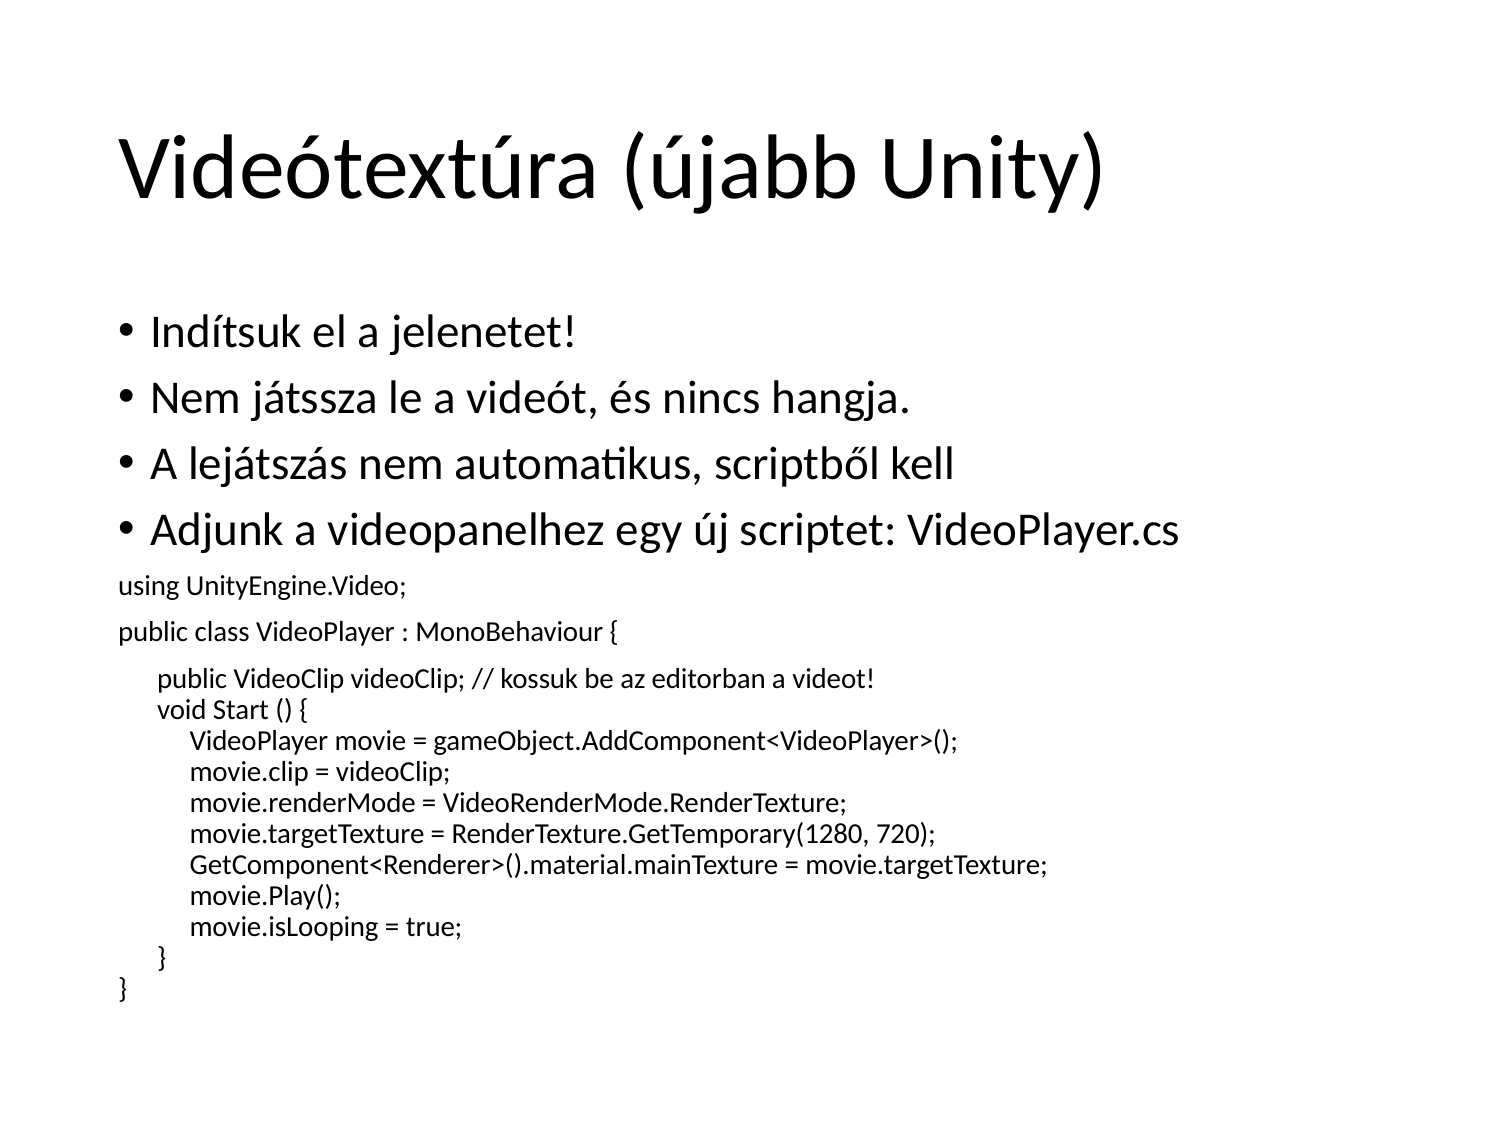

# Videótextúra (újabb Unity)
Indítsuk el a jelenetet!
Nem játssza le a videót, és nincs hangja.
A lejátszás nem automatikus, scriptből kell
Adjunk a videopanelhez egy új scriptet: VideoPlayer.cs
using UnityEngine.Video;
public class VideoPlayer : MonoBehaviour {
      public VideoClip videoClip; // kossuk be az editorban a videot!
      void Start () {
           VideoPlayer movie = gameObject.AddComponent<VideoPlayer>();
           movie.clip = videoClip;
           movie.renderMode = VideoRenderMode.RenderTexture;
           movie.targetTexture = RenderTexture.GetTemporary(1280, 720);
           GetComponent<Renderer>().material.mainTexture = movie.targetTexture;
           movie.Play();
           movie.isLooping = true;
      }
}